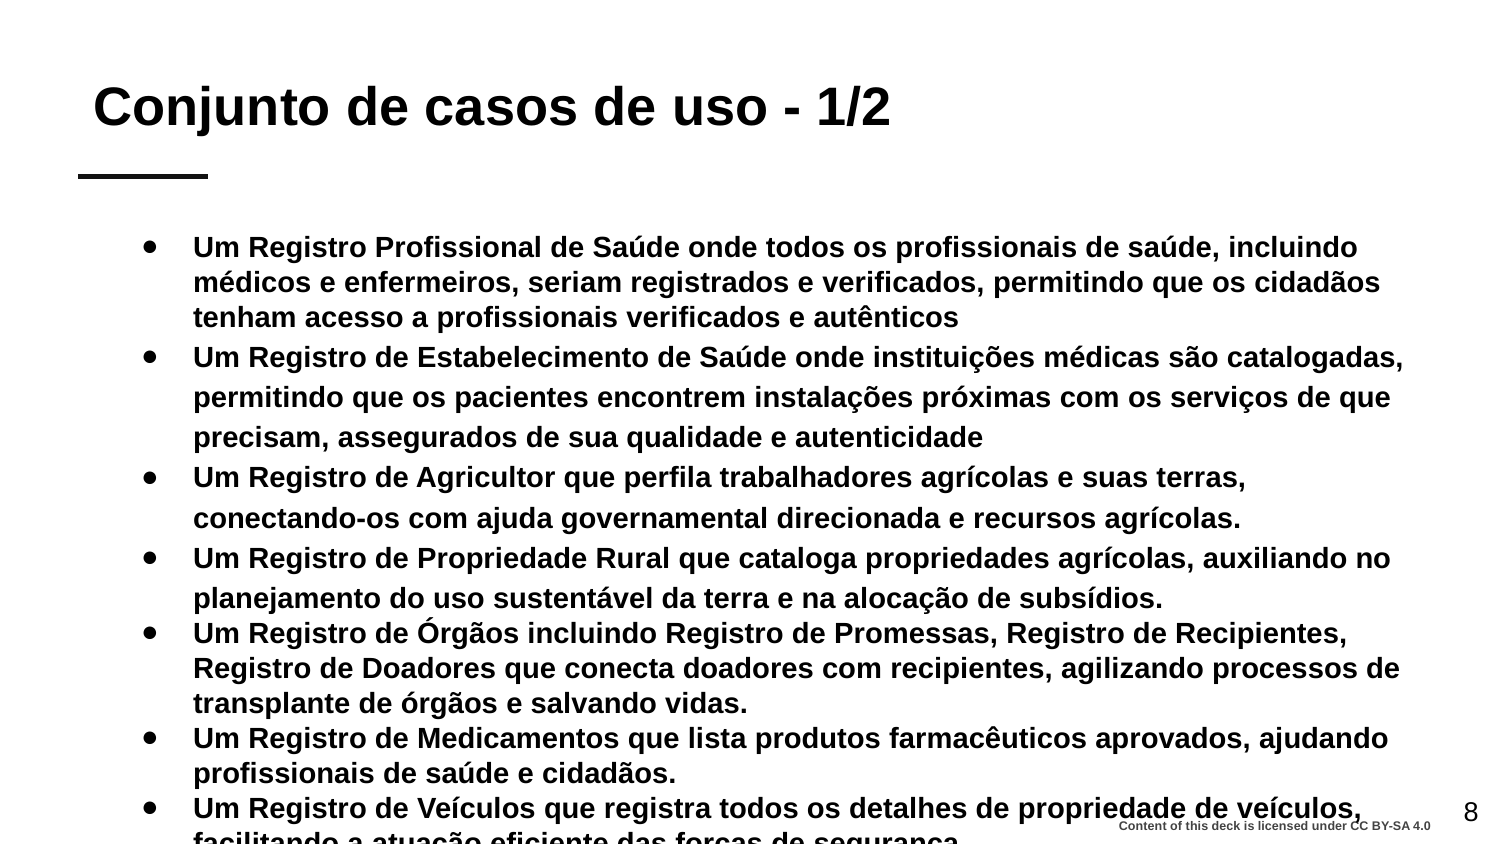

# Conjunto de casos de uso - 1/2
Um Registro Profissional de Saúde onde todos os profissionais de saúde, incluindo médicos e enfermeiros, seriam registrados e verificados, permitindo que os cidadãos tenham acesso a profissionais verificados e autênticos
Um Registro de Estabelecimento de Saúde onde instituições médicas são catalogadas, permitindo que os pacientes encontrem instalações próximas com os serviços de que precisam, assegurados de sua qualidade e autenticidade
Um Registro de Agricultor que perfila trabalhadores agrícolas e suas terras, conectando-os com ajuda governamental direcionada e recursos agrícolas.
Um Registro de Propriedade Rural que cataloga propriedades agrícolas, auxiliando no planejamento do uso sustentável da terra e na alocação de subsídios.
Um Registro de Órgãos incluindo Registro de Promessas, Registro de Recipientes, Registro de Doadores que conecta doadores com recipientes, agilizando processos de transplante de órgãos e salvando vidas.
Um Registro de Medicamentos que lista produtos farmacêuticos aprovados, ajudando profissionais de saúde e cidadãos.
Um Registro de Veículos que registra todos os detalhes de propriedade de veículos, facilitando a atuação eficiente das forças de segurança.

8